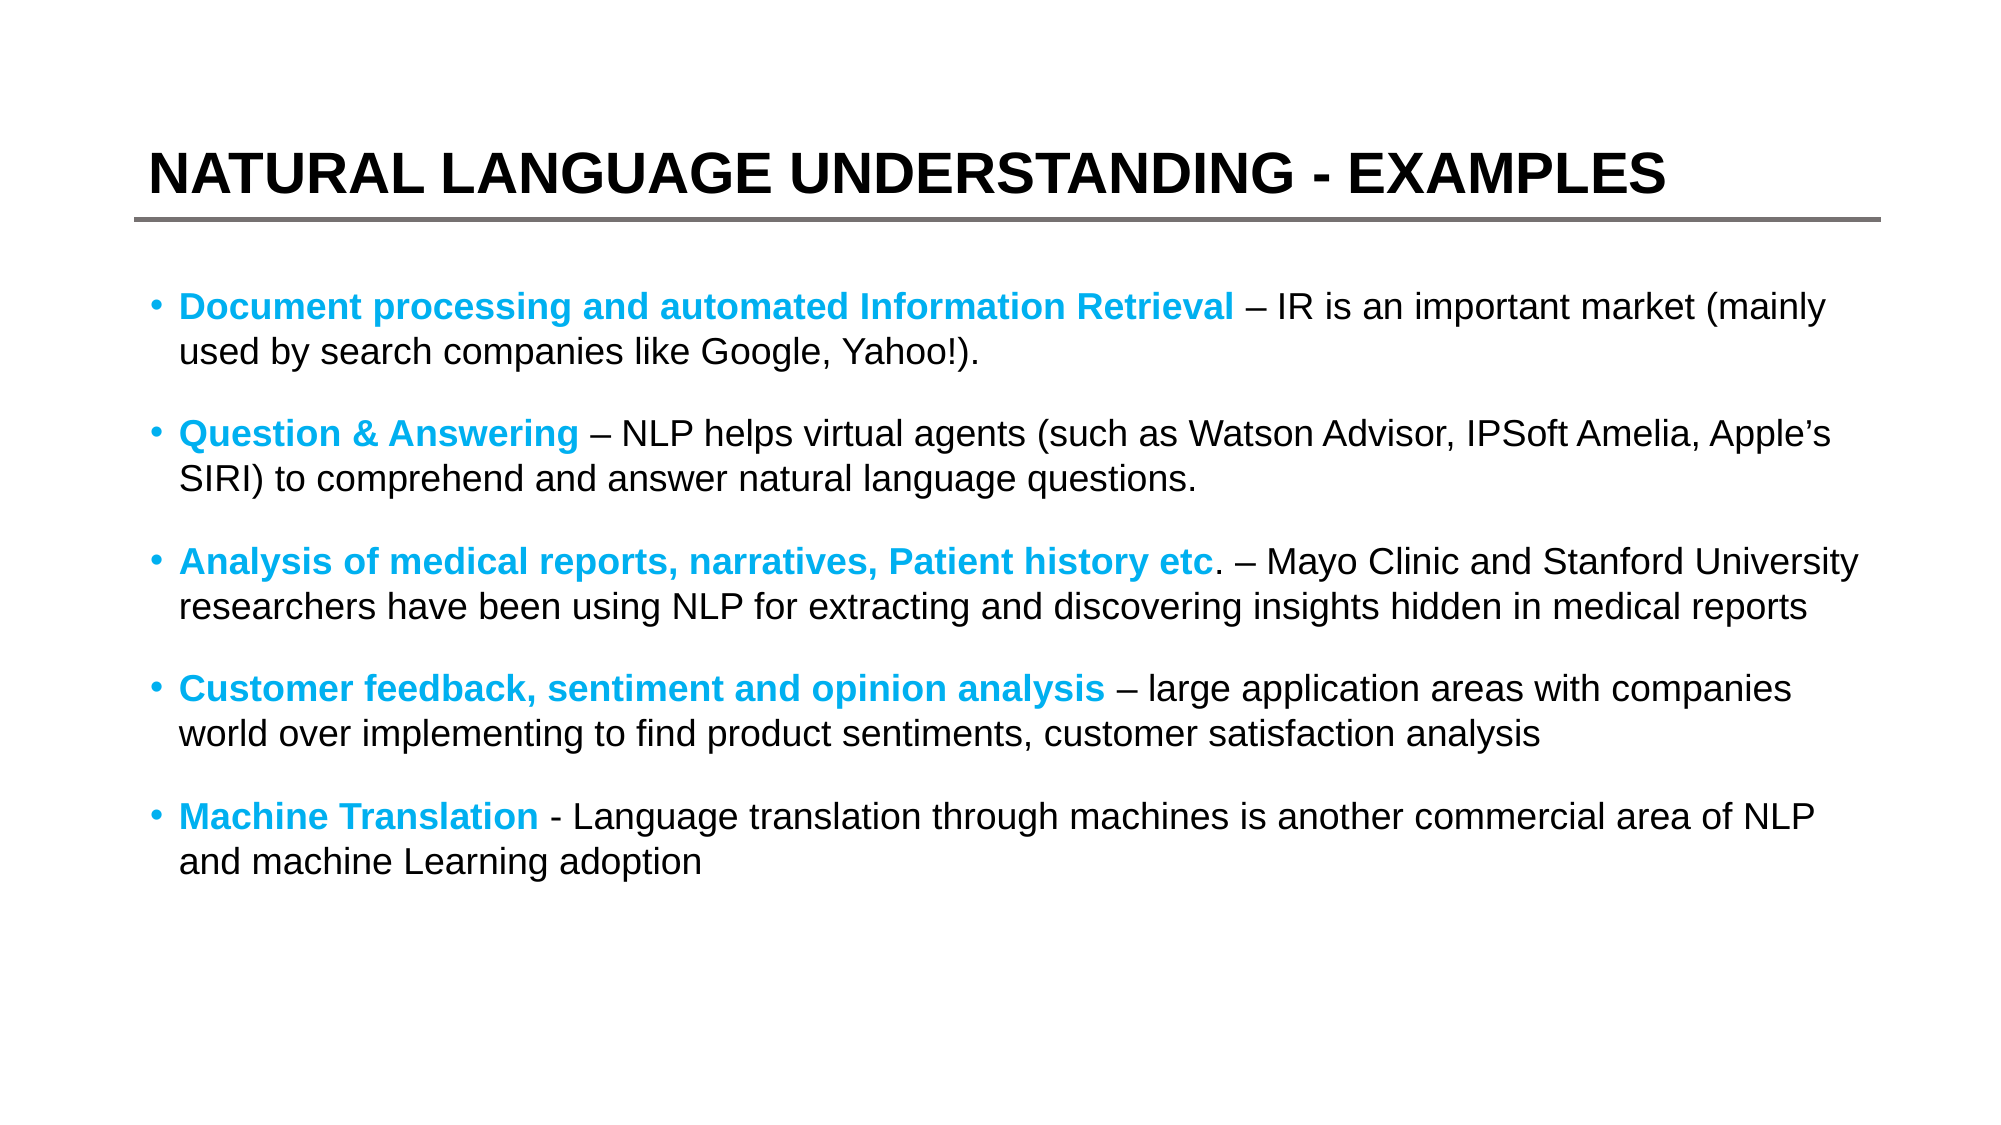

NATURAL LANGUAGE UNDERSTANDING - EXAMPLES
Document processing and automated Information Retrieval – IR is an important market (mainly used by search companies like Google, Yahoo!).

Question & Answering – NLP helps virtual agents (such as Watson Advisor, IPSoft Amelia, Apple’s SIRI) to comprehend and answer natural language questions.

Analysis of medical reports, narratives, Patient history etc. – Mayo Clinic and Stanford University researchers have been using NLP for extracting and discovering insights hidden in medical reports

Customer feedback, sentiment and opinion analysis – large application areas with companies world over implementing to find product sentiments, customer satisfaction analysis

Machine Translation - Language translation through machines is another commercial area of NLP and machine Learning adoption